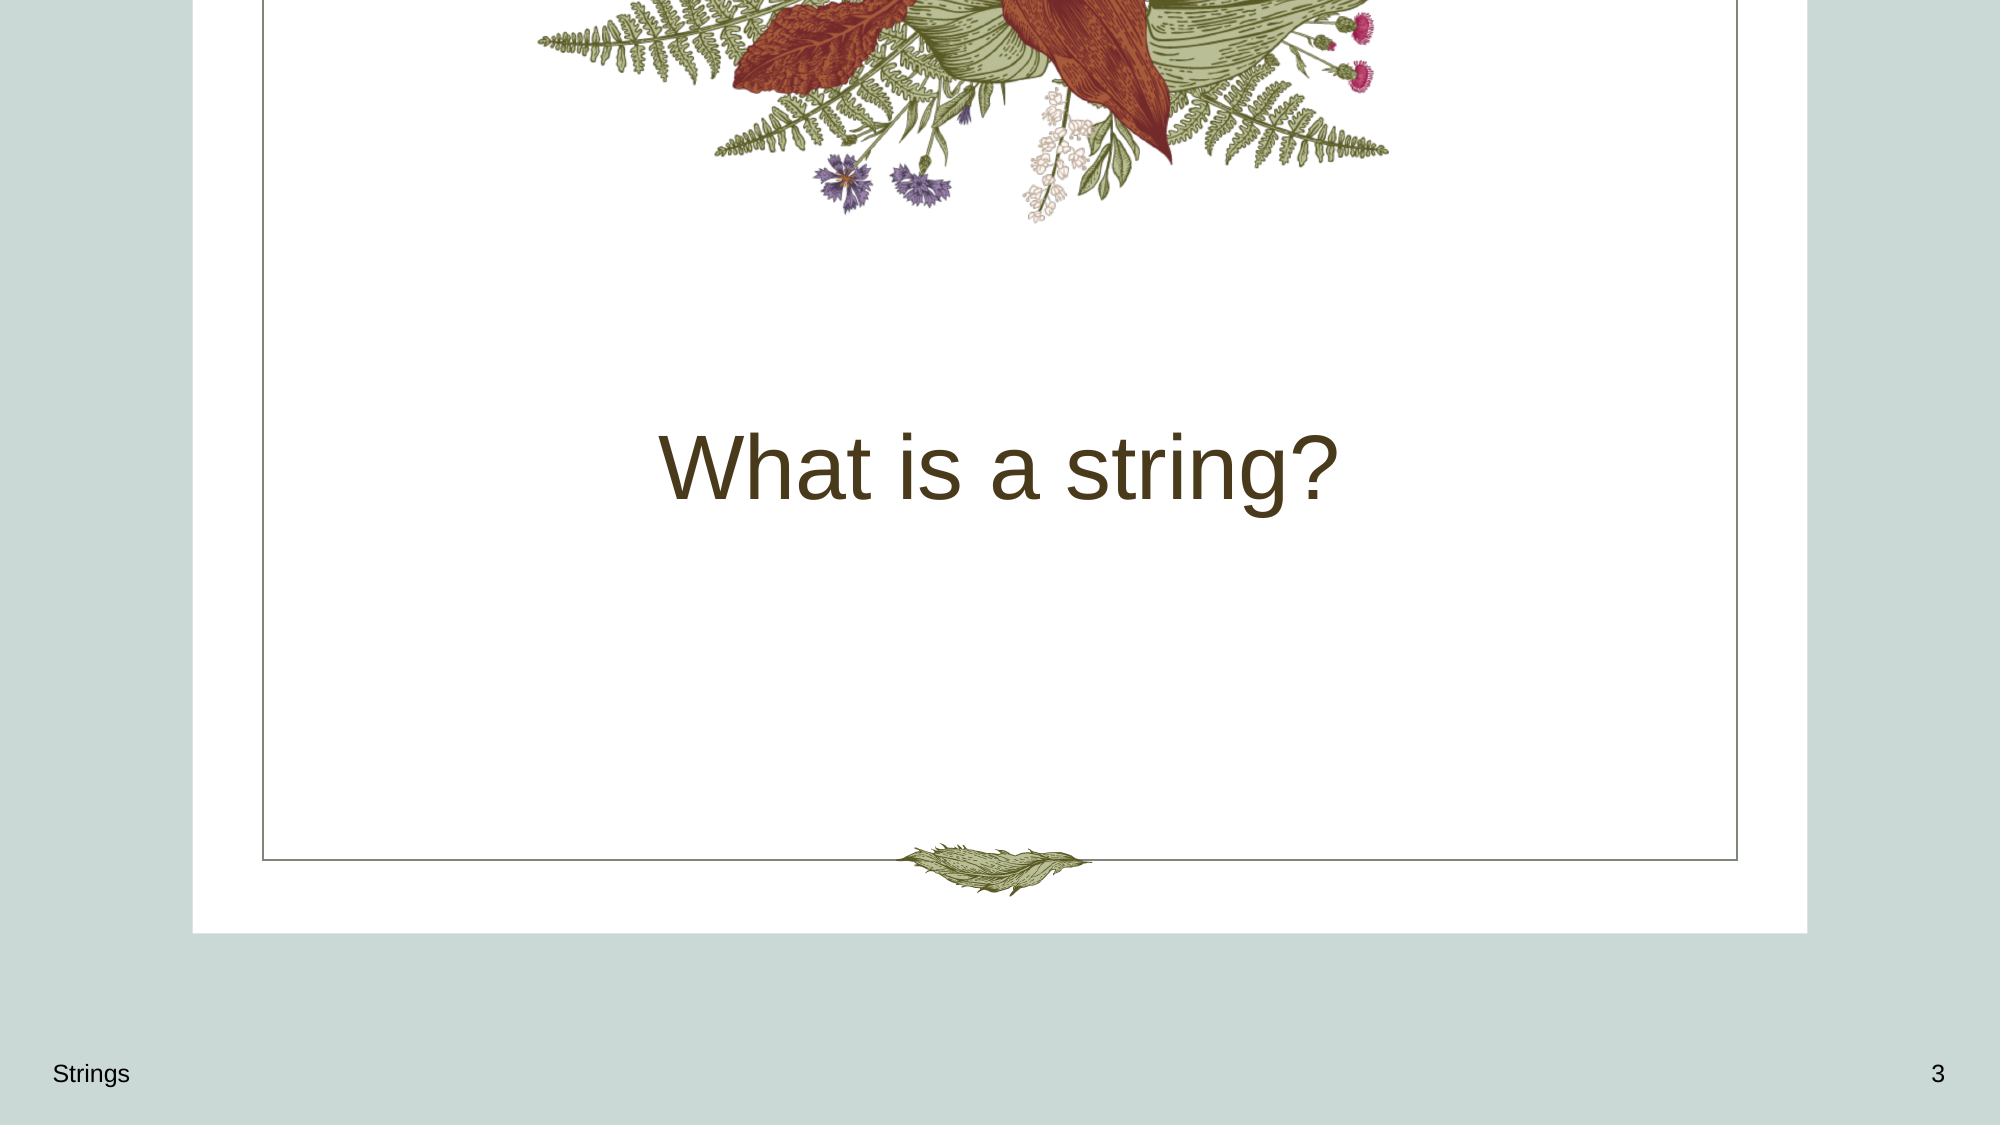

# What is a string?
Strings
3